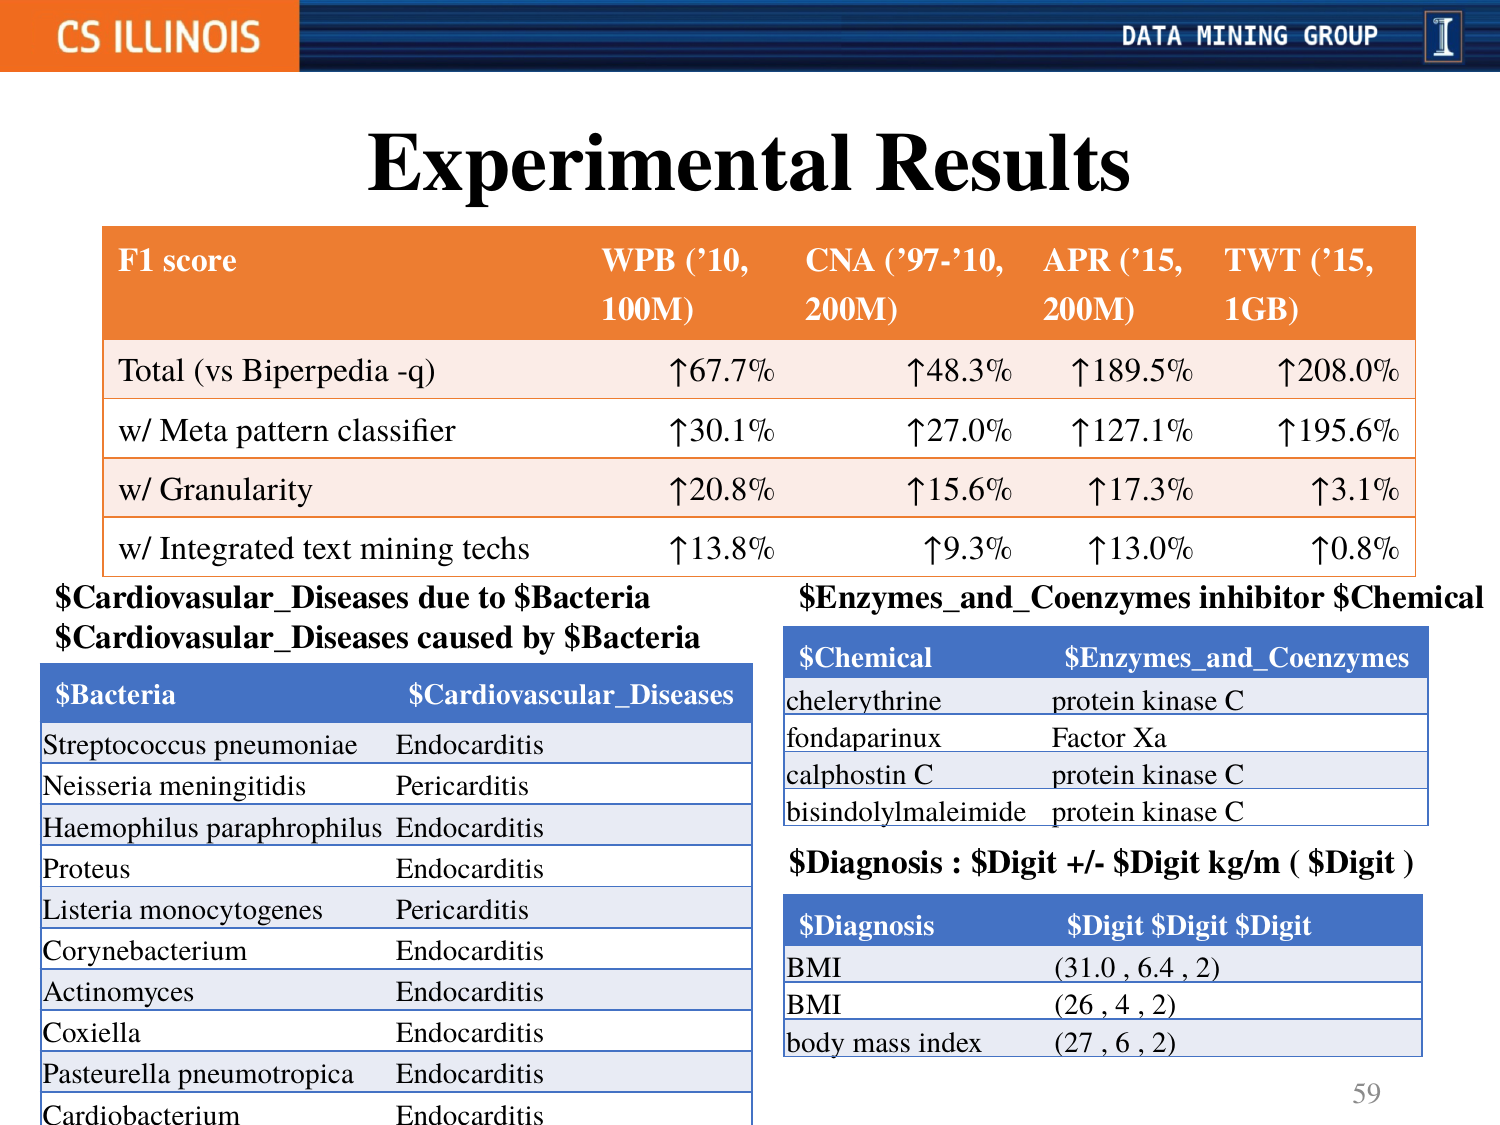

# Experimental Results
| F1 score | WPB (’10, 100M) | CNA (’97-’10, 200M) | APR (’15, 200M) | TWT (’15, 1GB) |
| --- | --- | --- | --- | --- |
| Total (vs Biperpedia -q) | ↑67.7% | ↑48.3% | ↑189.5% | ↑208.0% |
| w/ Meta pattern classifier | ↑30.1% | ↑27.0% | ↑127.1% | ↑195.6% |
| w/ Granularity | ↑20.8% | ↑15.6% | ↑17.3% | ↑3.1% |
| w/ Integrated text mining techs | ↑13.8% | ↑9.3% | ↑13.0% | ↑0.8% |
$Cardiovasular_Diseases due to $Bacteria
$Cardiovasular_Diseases caused by $Bacteria
$Enzymes_and_Coenzymes inhibitor $Chemical
| $Chemical | $Enzymes\_and\_Coenzymes |
| --- | --- |
| chelerythrine | protein kinase C |
| fondaparinux | Factor Xa |
| calphostin C | protein kinase C |
| bisindolylmaleimide | protein kinase C |
| $Bacteria | $Cardiovascular\_Diseases |
| --- | --- |
| Streptococcus pneumoniae | Endocarditis |
| Neisseria meningitidis | Pericarditis |
| Haemophilus paraphrophilus | Endocarditis |
| Proteus | Endocarditis |
| Listeria monocytogenes | Pericarditis |
| Corynebacterium | Endocarditis |
| Actinomyces | Endocarditis |
| Coxiella | Endocarditis |
| Pasteurella pneumotropica | Endocarditis |
| Cardiobacterium | Endocarditis |
$Diagnosis : $Digit +/- $Digit kg/m ( $Digit )
| $Diagnosis | $Digit $Digit $Digit |
| --- | --- |
| BMI | (31.0 , 6.4 , 2) |
| BMI | (26 , 4 , 2) |
| body mass index | (27 , 6 , 2) |
59